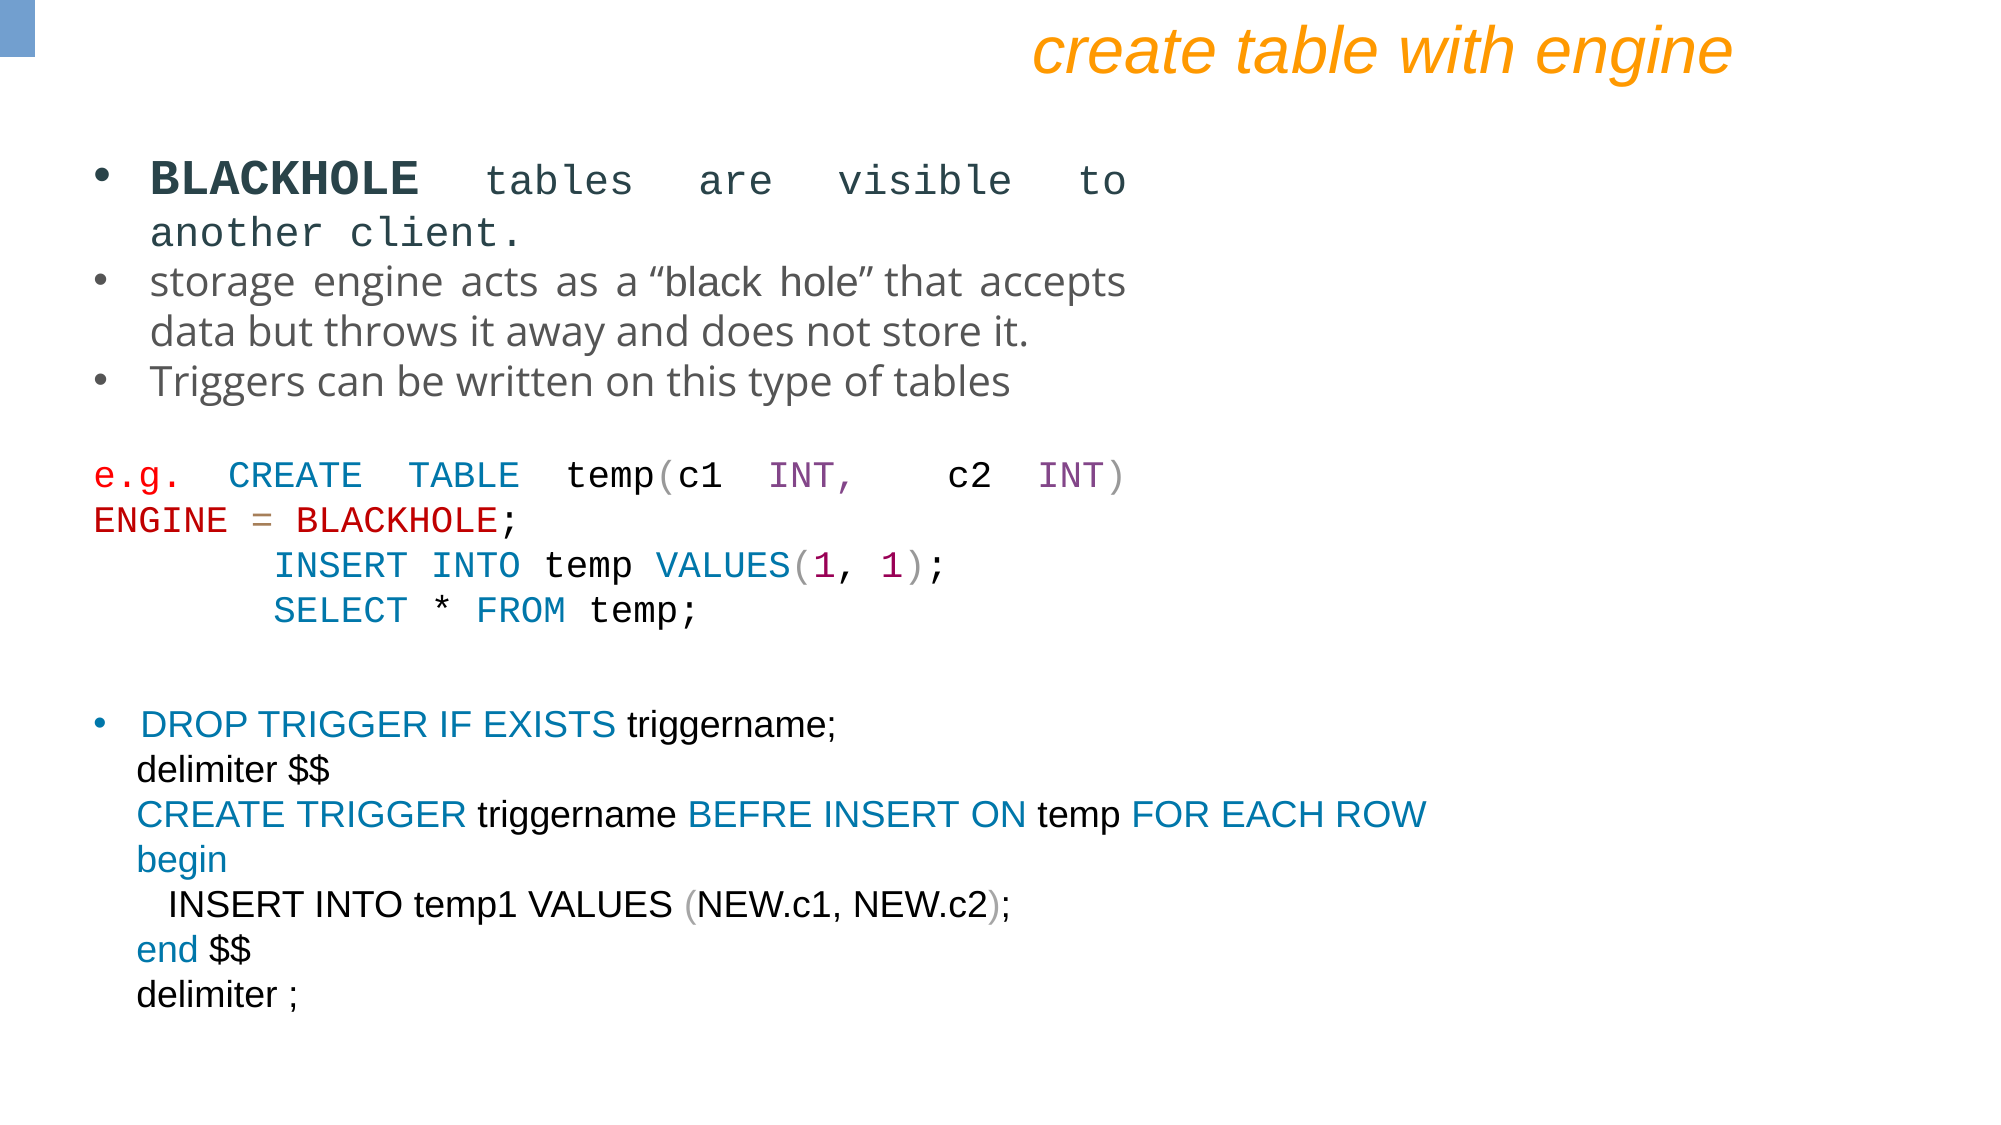

create table with engine
BLACKHOLE tables are visible to another client.
storage engine acts as a “black hole” that accepts data but throws it away and does not store it.
Triggers can be written on this type of tables

e.g. CREATE TABLE temp(c1 INT,  c2 INT) ENGINE = BLACKHOLE;
        INSERT INTO temp VALUES(1, 1);
        SELECT * FROM temp;
DROP TRIGGER IF EXISTS triggername;
delimiter $$
CREATE TRIGGER triggername BEFRE INSERT ON temp FOR EACH ROW
begin
   INSERT INTO temp1 VALUES (NEW.c1, NEW.c2);
end $$
delimiter ;